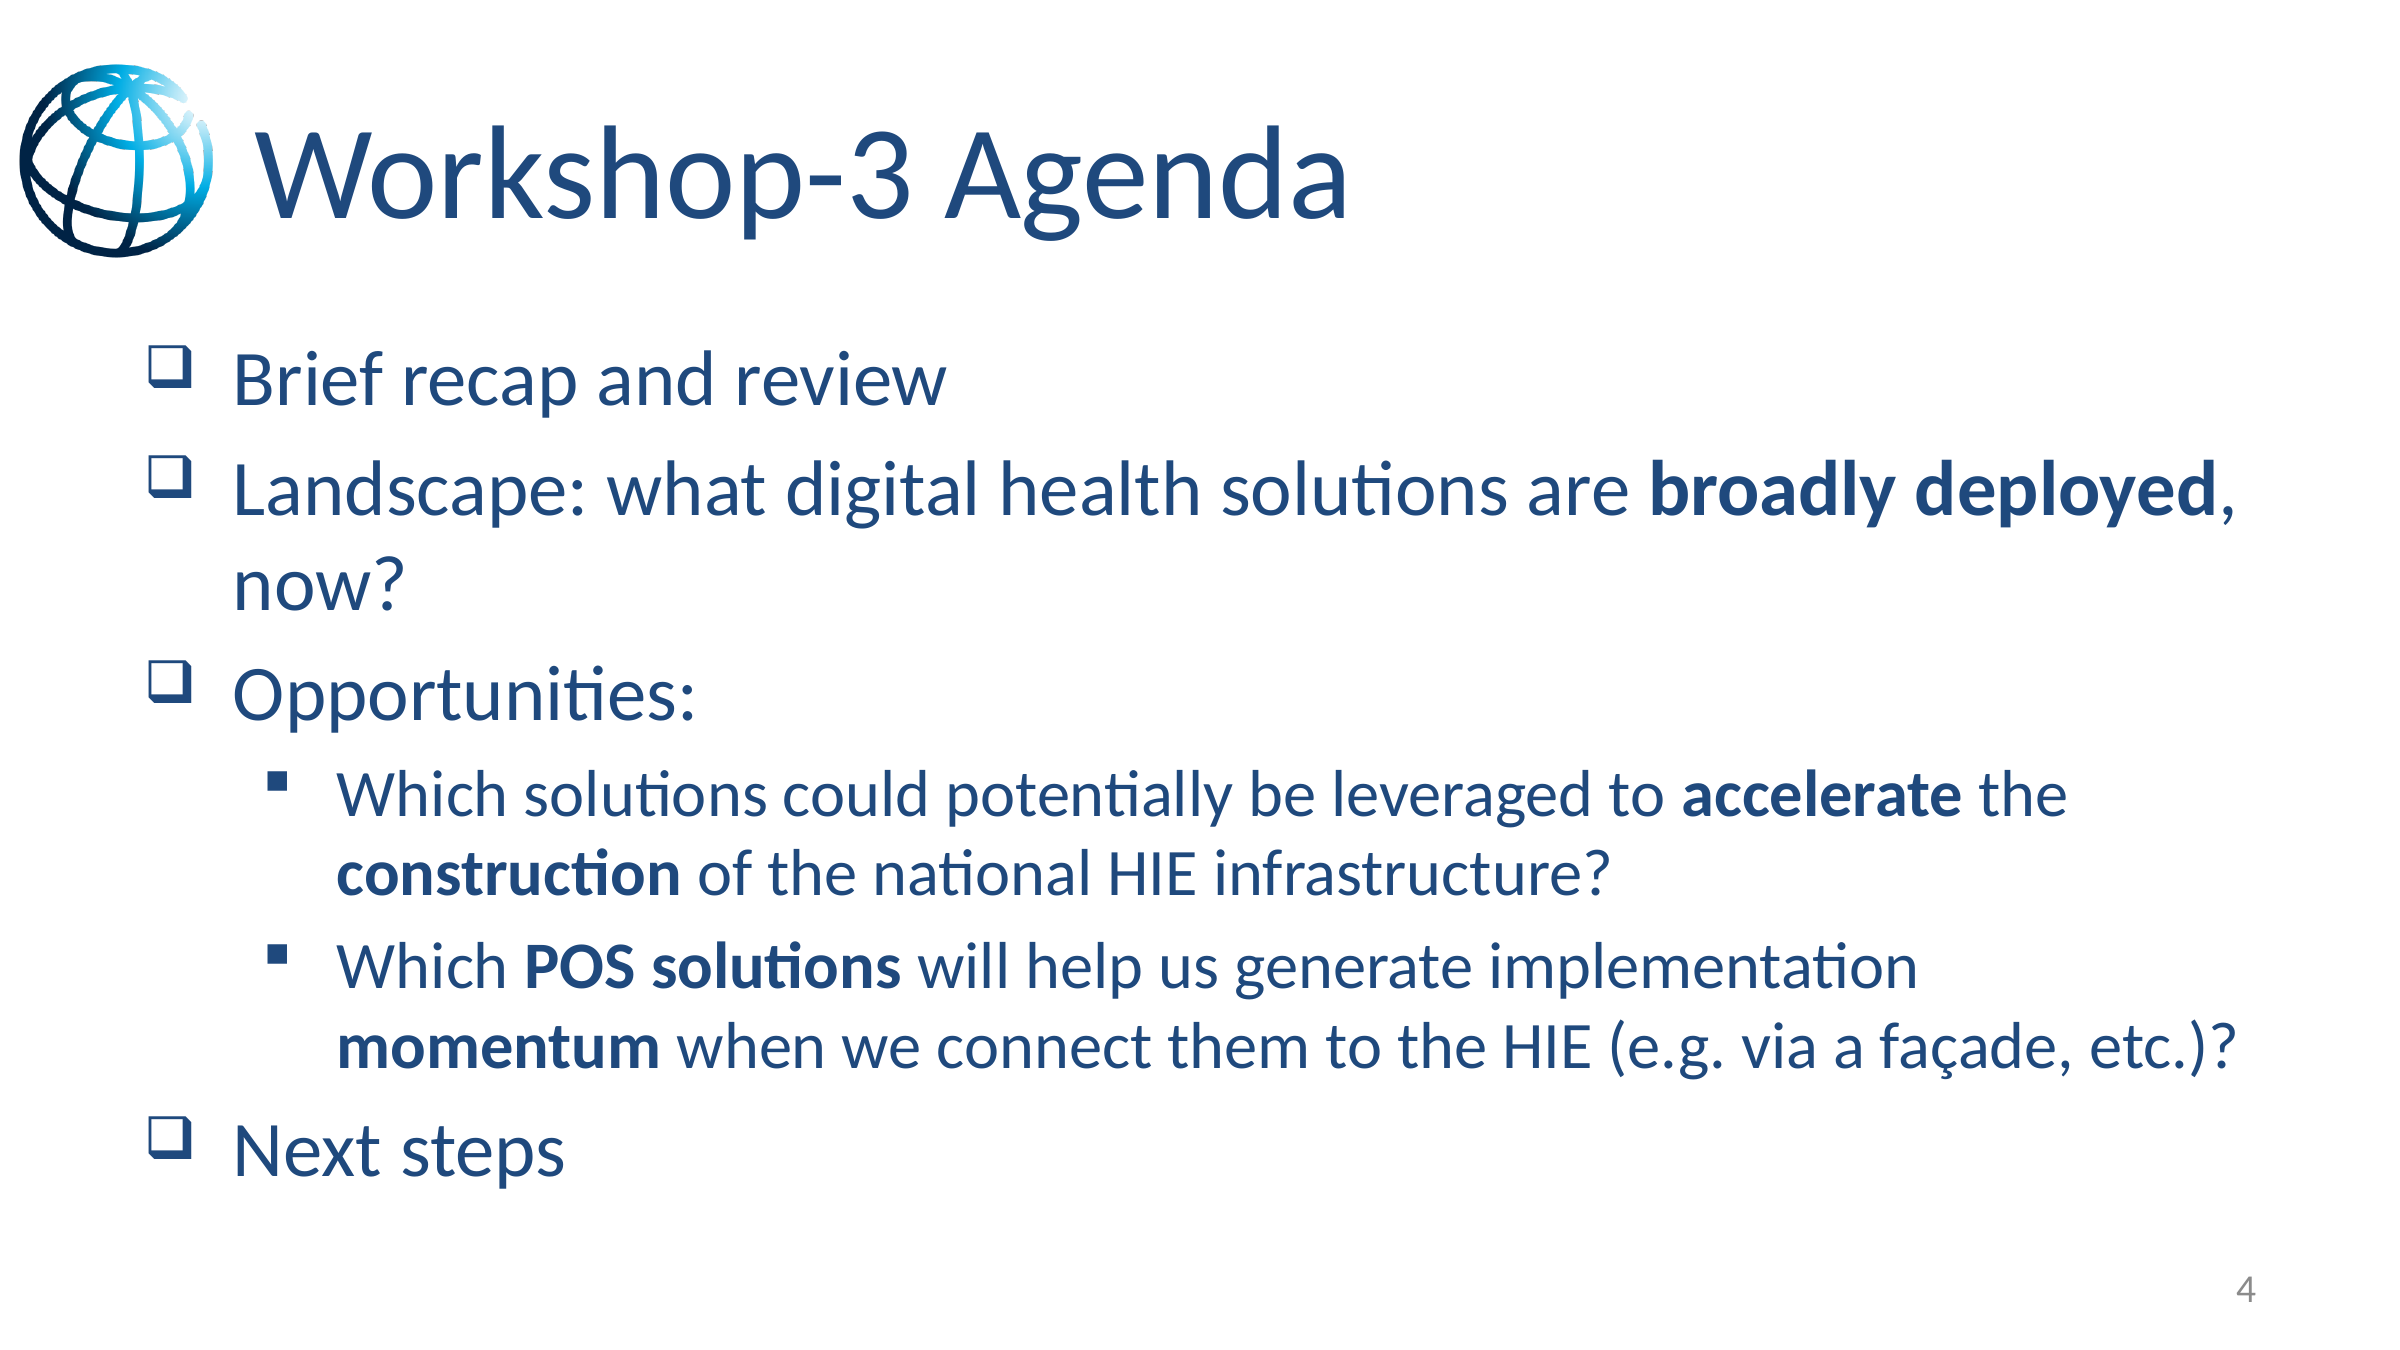

# Workshop-3 Agenda
Brief recap and review
Landscape: what digital health solutions are broadly deployed, now?
Opportunities:
Which solutions could potentially be leveraged to accelerate the construction of the national HIE infrastructure?
Which POS solutions will help us generate implementation momentum when we connect them to the HIE (e.g. via a façade, etc.)?
Next steps
4